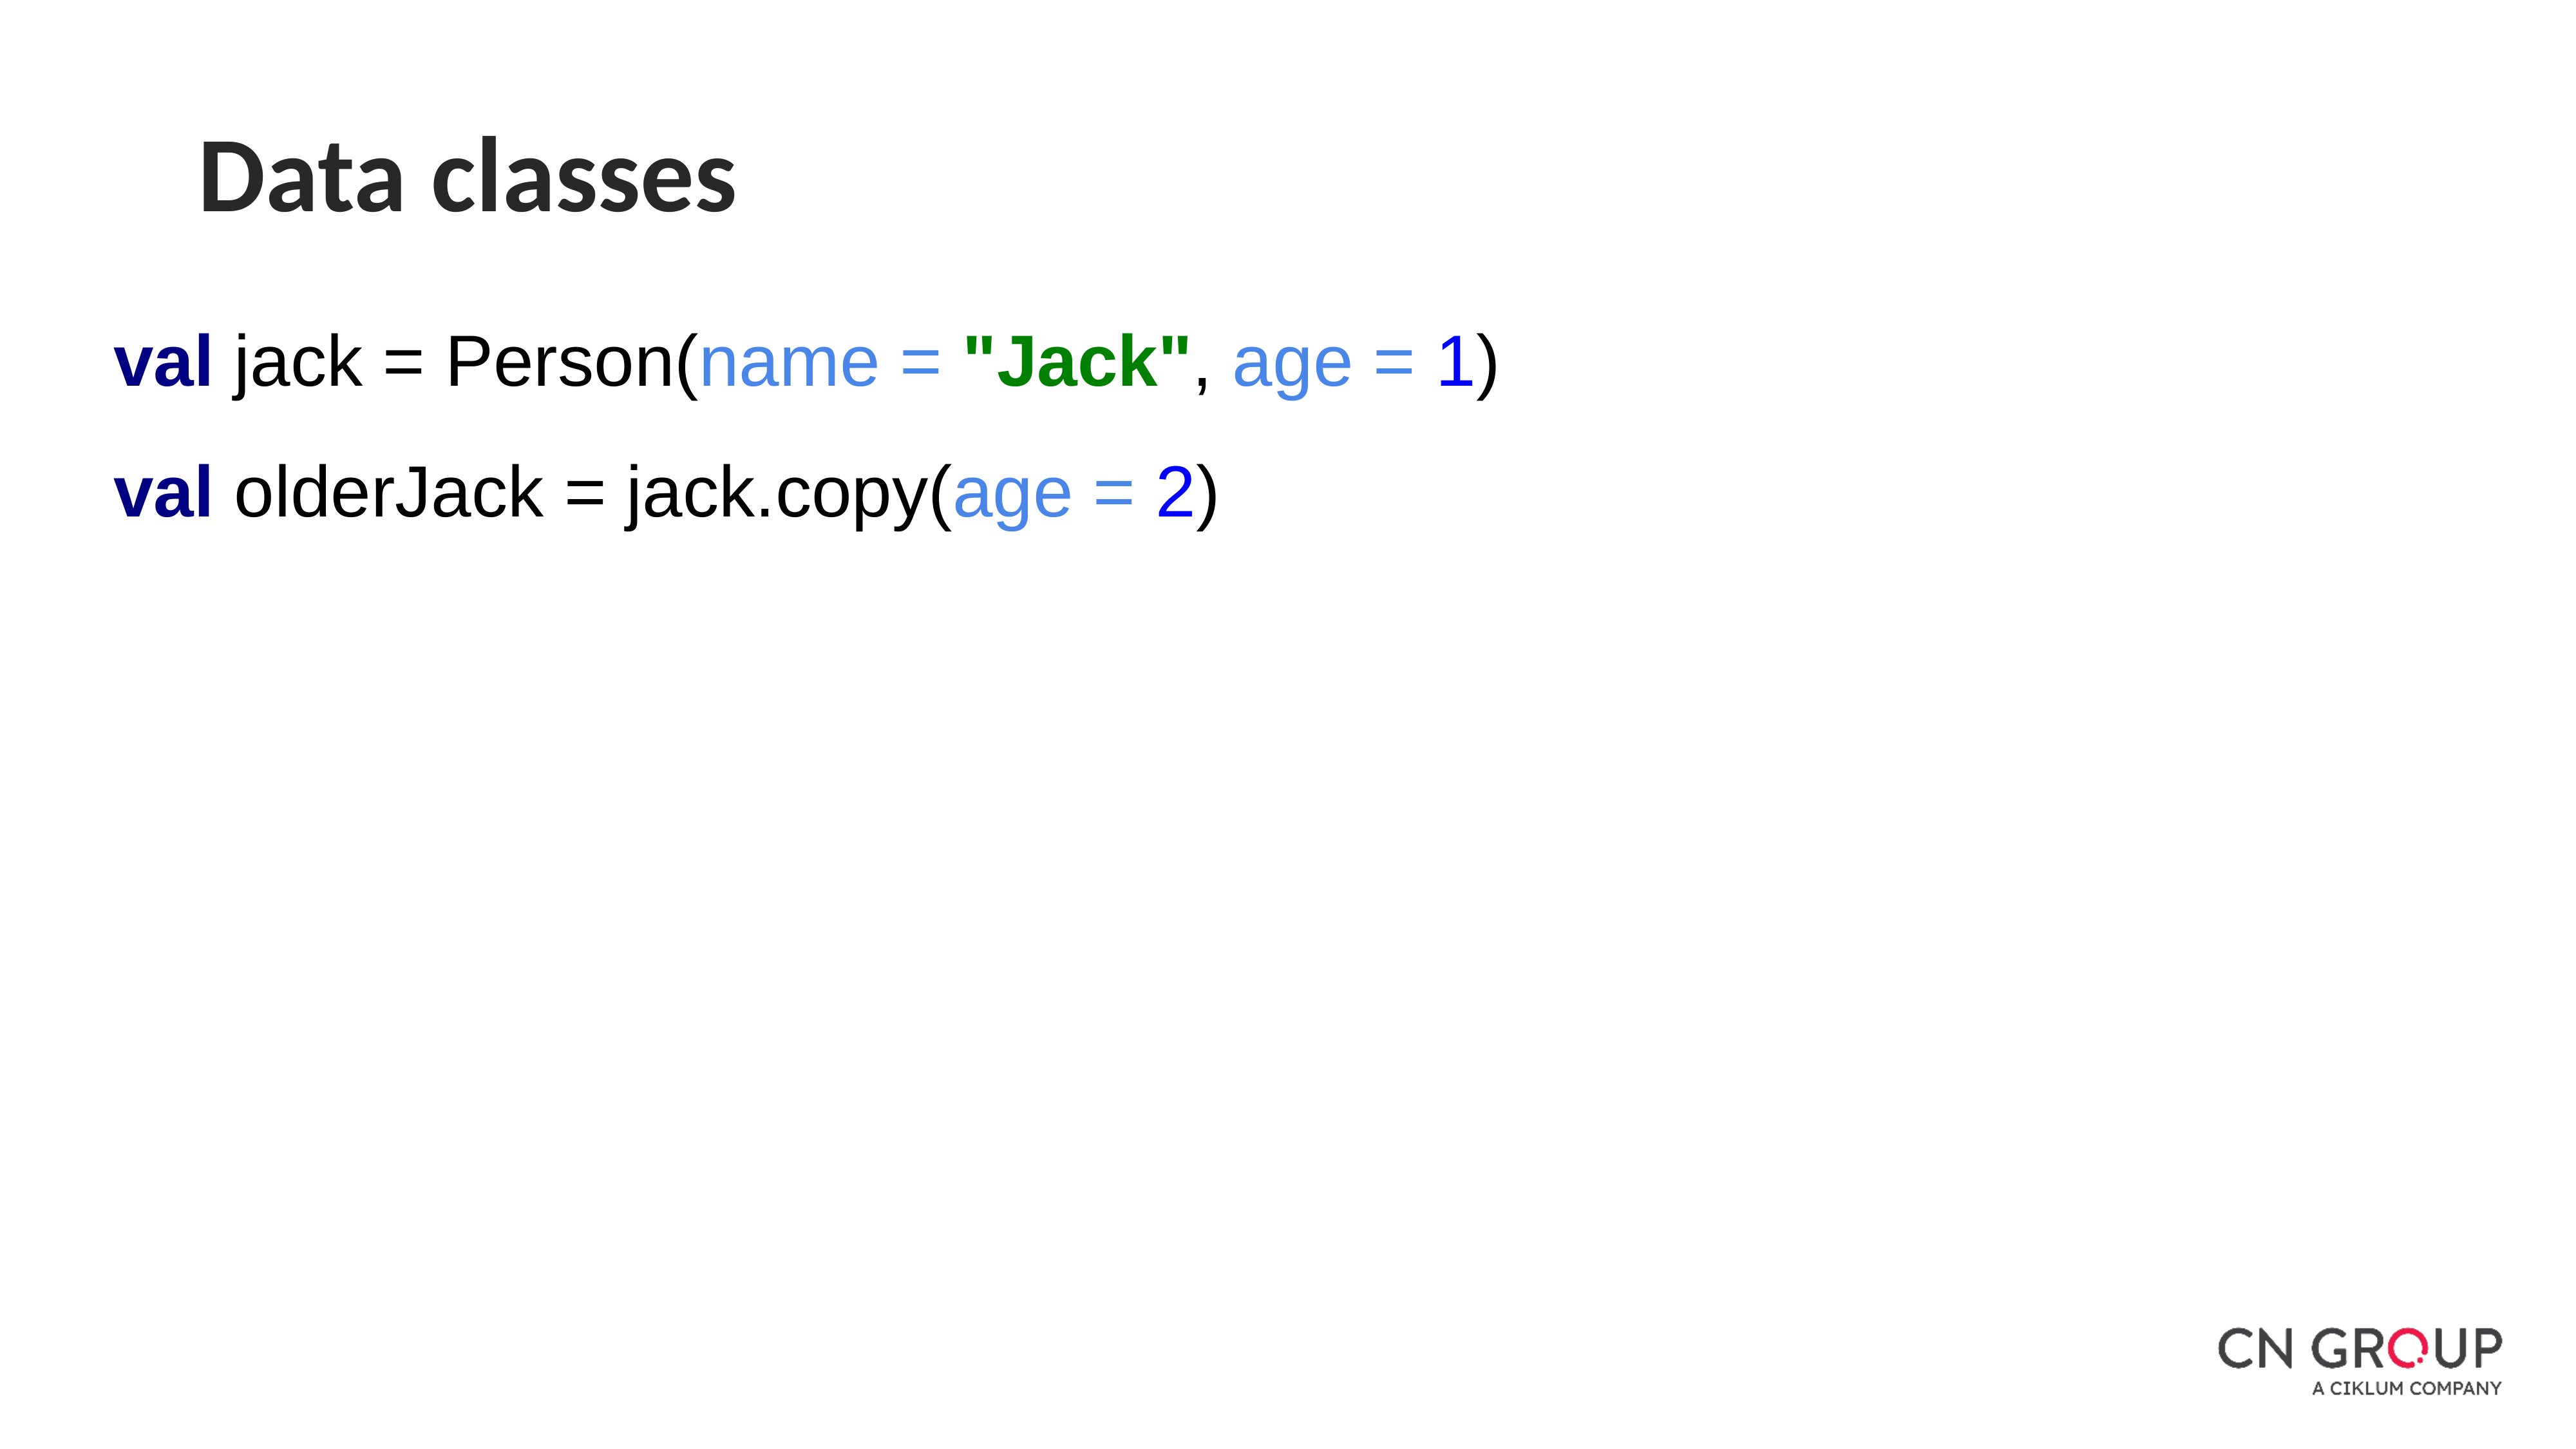

Data classes
val jack = Person(name = "Jack", age = 1)
val olderJack = jack.copy(age = 2)